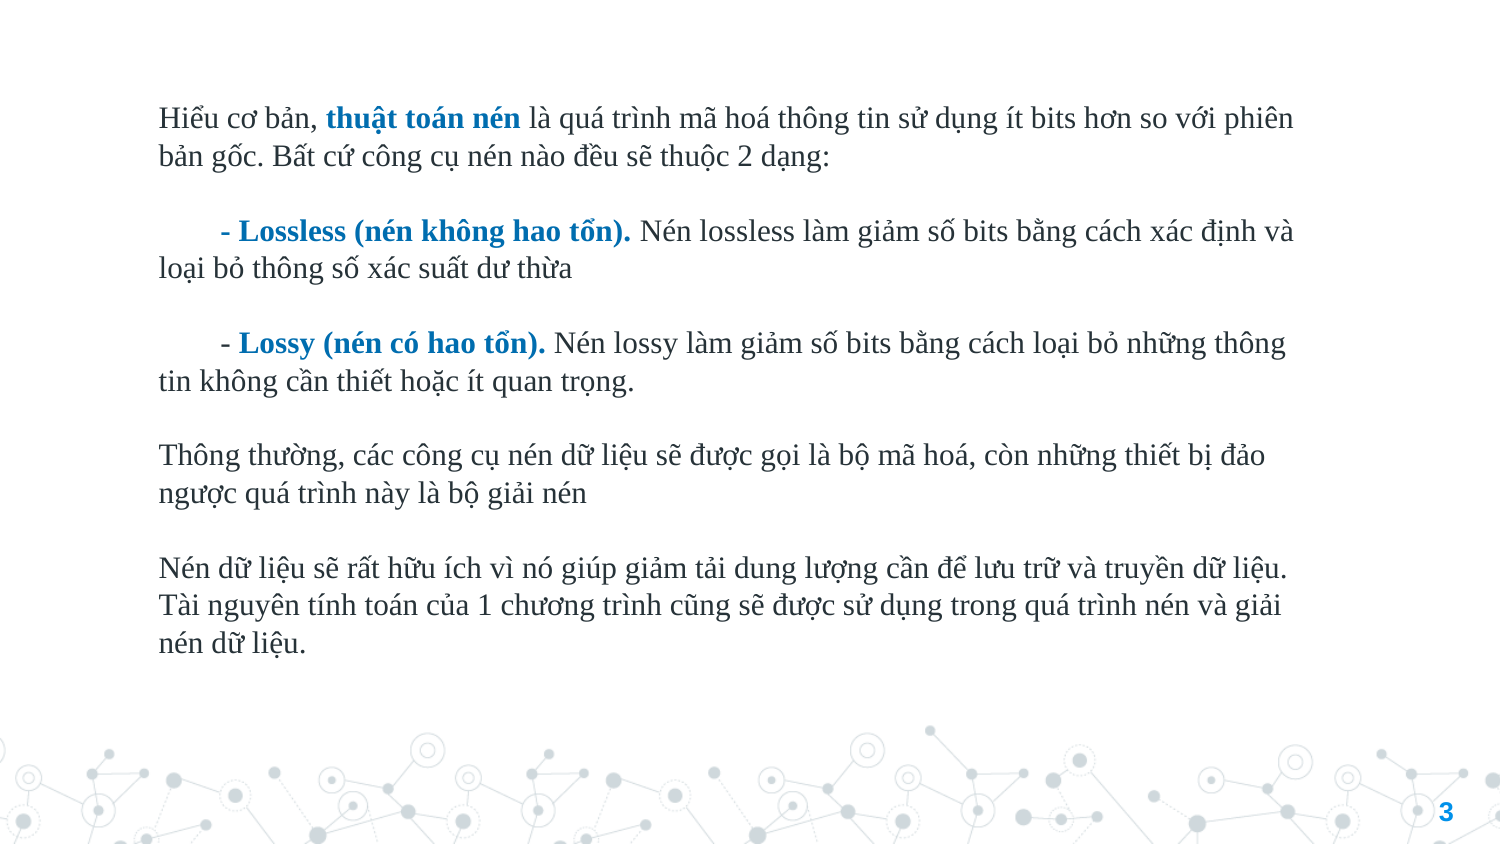

# Hiểu cơ bản, thuật toán nén là quá trình mã hoá thông tin sử dụng ít bits hơn so với phiên bản gốc. Bất cứ công cụ nén nào đều sẽ thuộc 2 dạng: - Lossless (nén không hao tổn). Nén lossless làm giảm số bits bằng cách xác định và loại bỏ thông số xác suất dư thừa - Lossy (nén có hao tổn). Nén lossy làm giảm số bits bằng cách loại bỏ những thông tin không cần thiết hoặc ít quan trọng. Thông thường, các công cụ nén dữ liệu sẽ được gọi là bộ mã hoá, còn những thiết bị đảo ngược quá trình này là bộ giải nén Nén dữ liệu sẽ rất hữu ích vì nó giúp giảm tải dung lượng cần để lưu trữ và truyền dữ liệu. Tài nguyên tính toán của 1 chương trình cũng sẽ được sử dụng trong quá trình nén và giải nén dữ liệu.
3